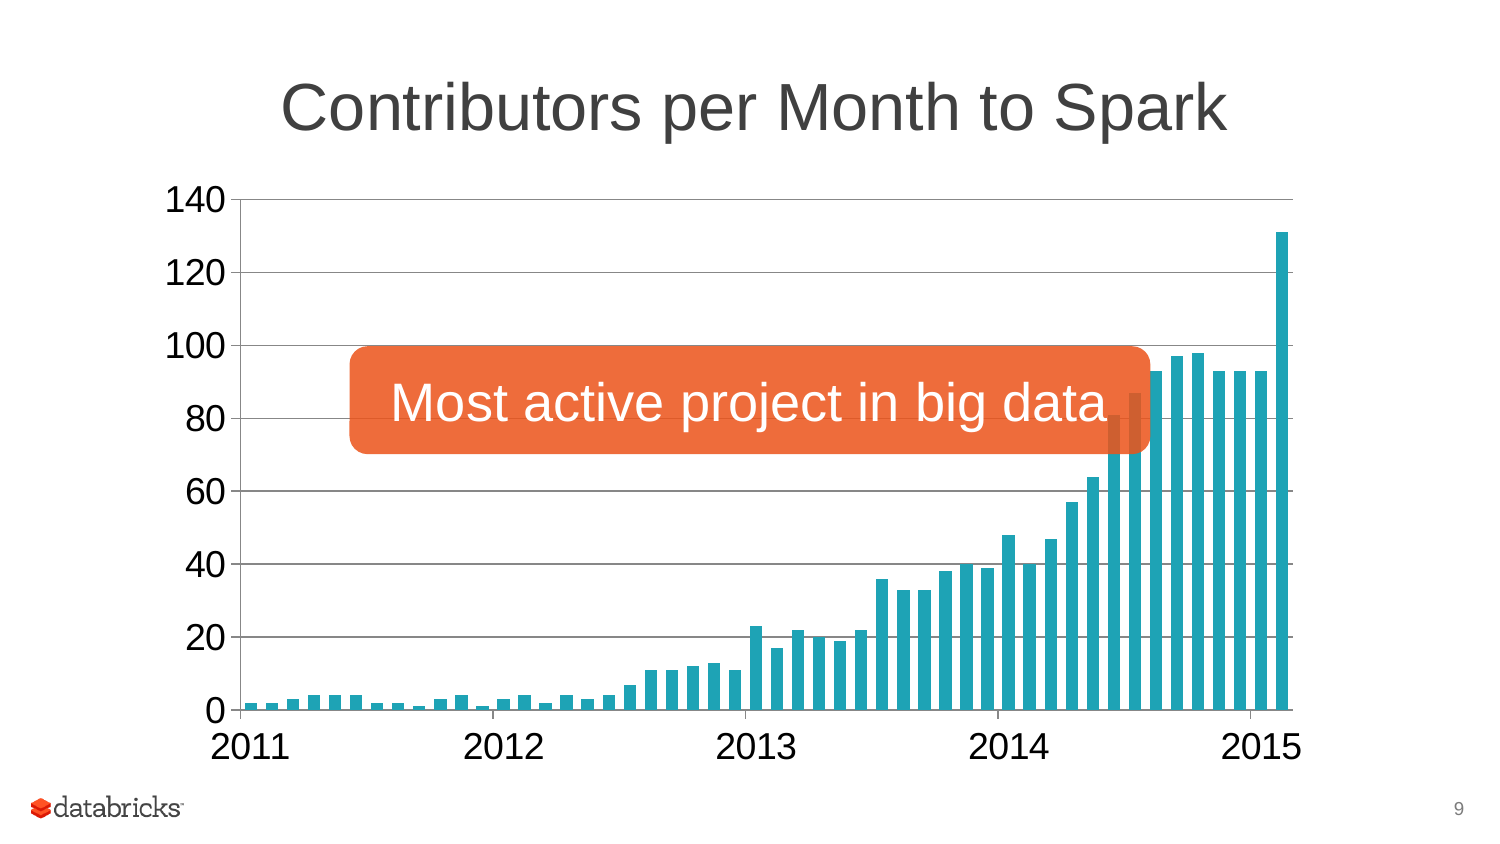

# Contributors per Month to Spark

### Chart

| Category |  |
|---|---|
| 40544 | 2.0 |
| 40575 | 2.0 |
| 40603 | 3.0 |
| 40634 | 4.0 |
| 40664 | 4.0 |
| 40695 | 4.0 |
| 40725 | 2.0 |
| 40756 | 2.0 |
| 40787 | 1.0 |
| 40817 | 3.0 |
| 40848 | 4.0 |
| 40878 | 1.0 |
| 40909 | 3.0 |
| 40940 | 4.0 |
| 40969 | 2.0 |
| 41000 | 4.0 |
| 41030 | 3.0 |
| 41061 | 4.0 |
| 41091 | 7.0 |
| 41122 | 11.0 |
| 41153 | 11.0 |
| 41183 | 12.0 |
| 41214 | 13.0 |
| 41244 | 11.0 |
| 41275 | 23.0 |
| 41306 | 17.0 |
| 41334 | 22.0 |
| 41365 | 20.0 |
| 41395 | 19.0 |
| 41426 | 22.0 |
| 41456 | 36.0 |
| 41487 | 33.0 |
| 41518 | 33.0 |
| 41548 | 38.0 |
| 41579 | 40.0 |
| 41609 | 39.0 |
| 41640 | 48.0 |
| 41671 | 40.0 |
| 41699 | 47.0 |
| 41730 | 57.0 |
| 41760 | 64.0 |
| 41791 | 81.0 |
| 41821 | 87.0 |
| 41852 | 93.0 |
| 41883 | 97.0 |
| 41913 | 98.0 |
| 41944 | 93.0 |
| 41974 | 93.0 |
| 42005 | 93.0 |
| 42036 | 131.0 |
Most active project in big data
9